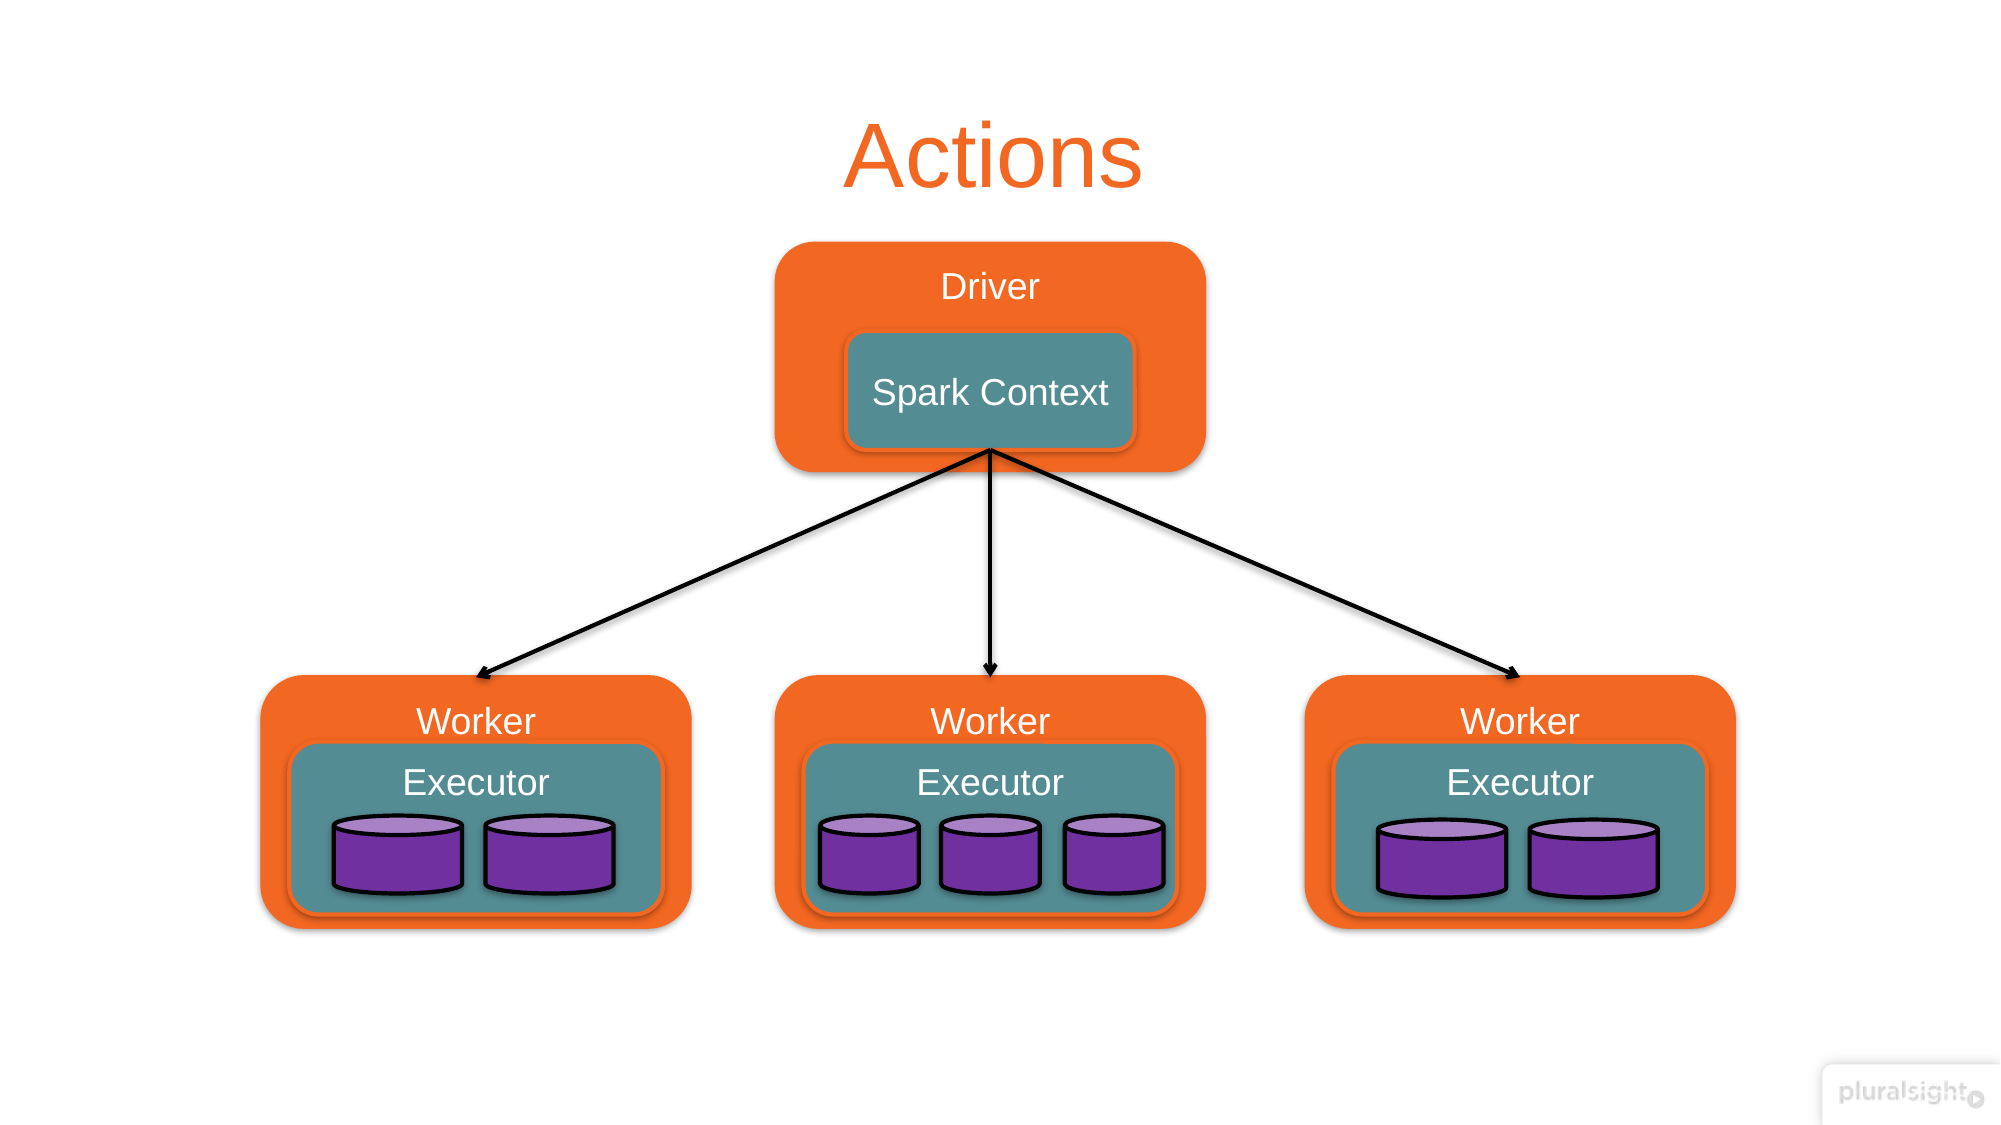

# Actions
Driver
Spark Context
Worker
Worker
Worker
Executor
Executor
Executor